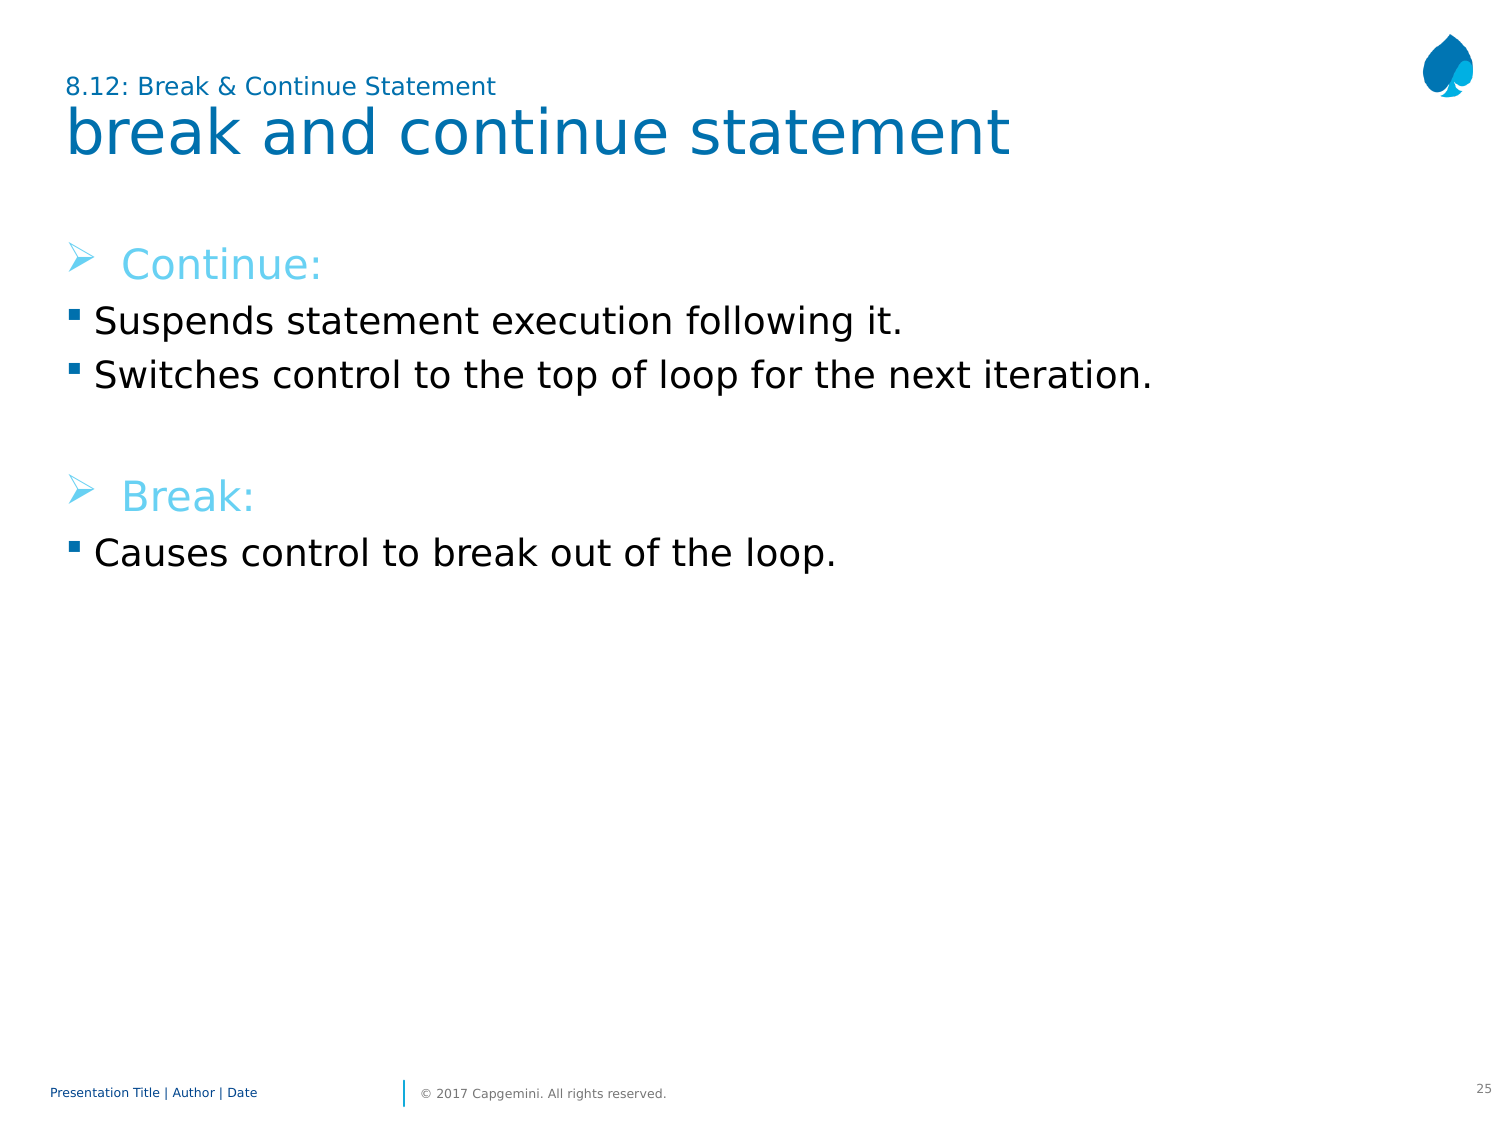

# 8.12: Break & Continue Statement break and continue statement
Continue:
Suspends statement execution following it.
Switches control to the top of loop for the next iteration.

Break:
Causes control to break out of the loop.